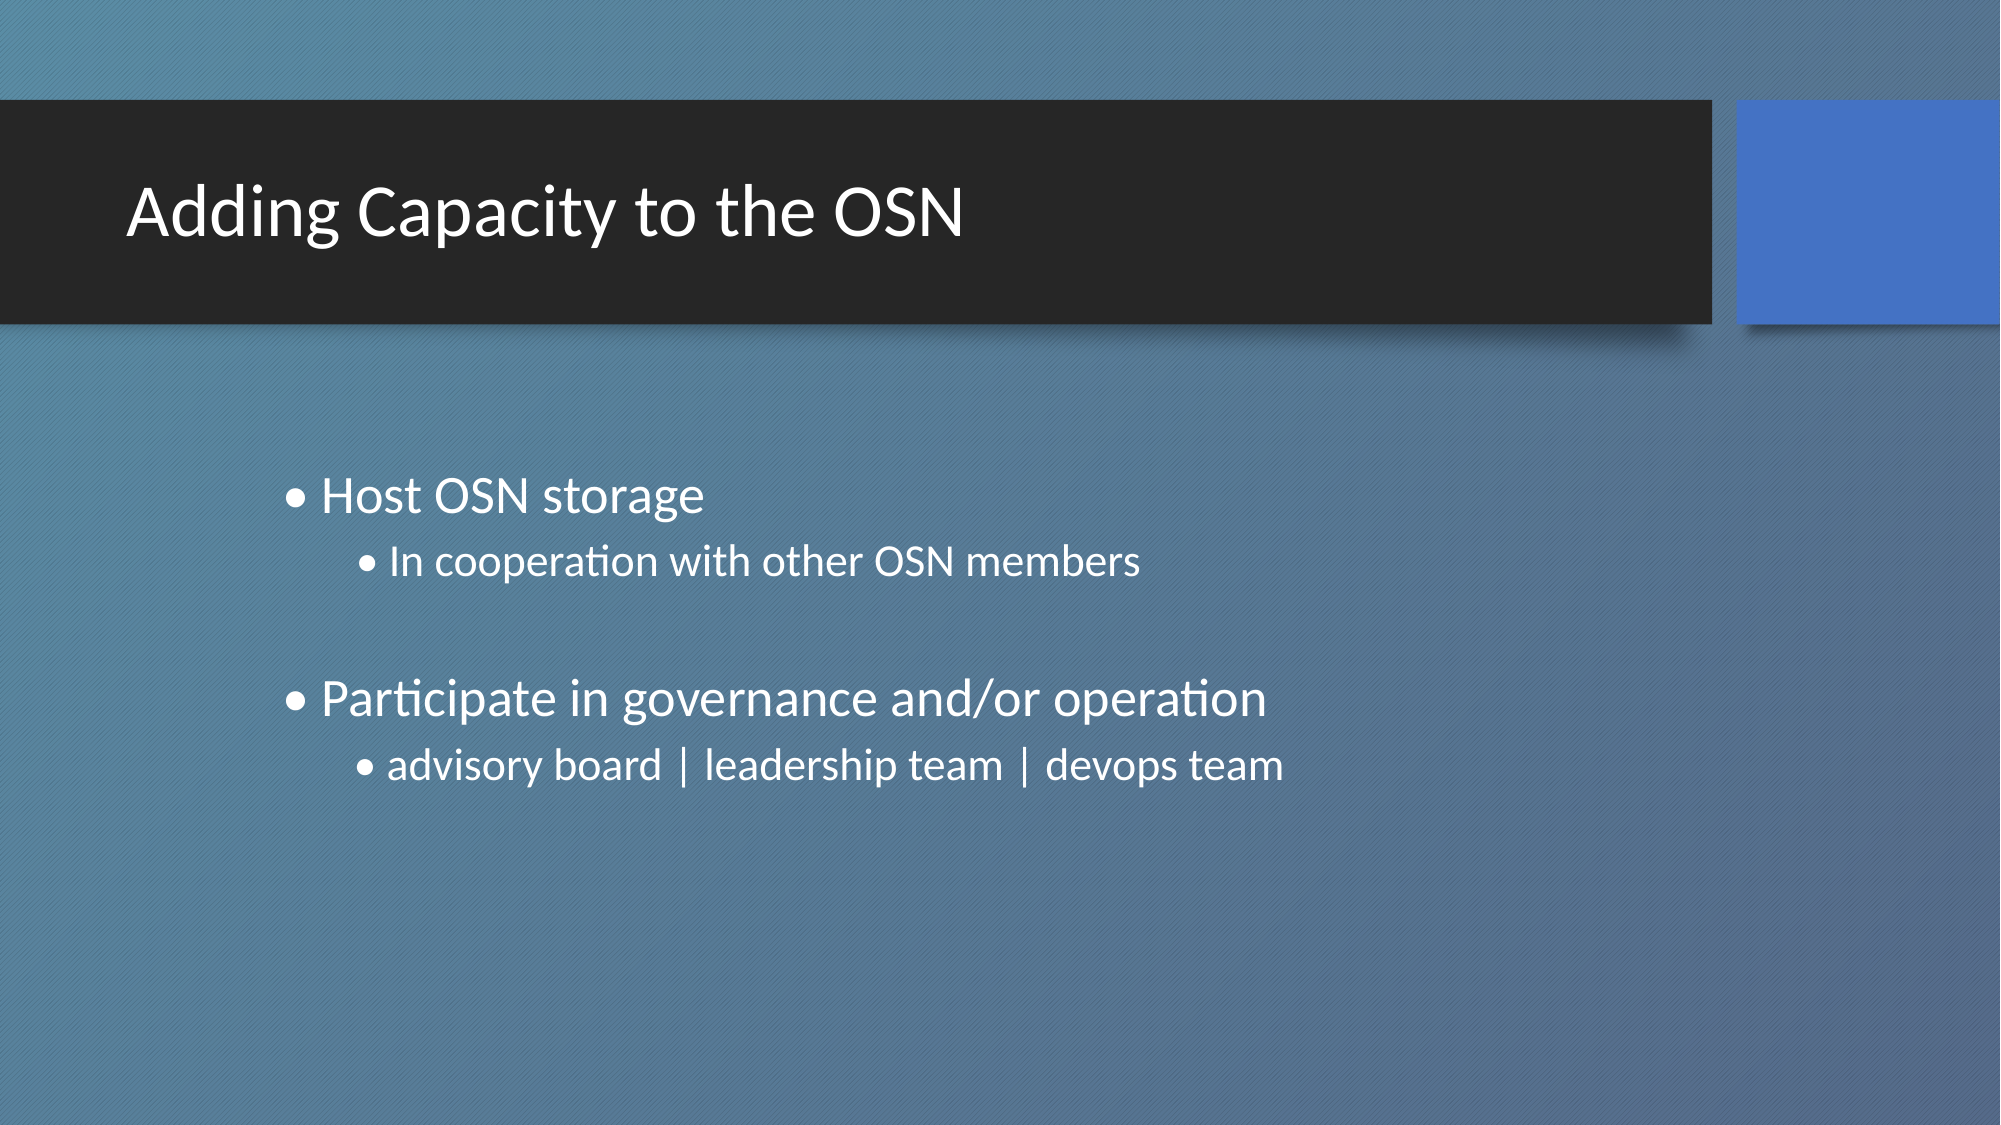

# Adding Capacity to the OSN
• Host OSN storage
      • In cooperation with other OSN members
• Participate in governance and/or operation
      • advisory board | leadership team | devops team